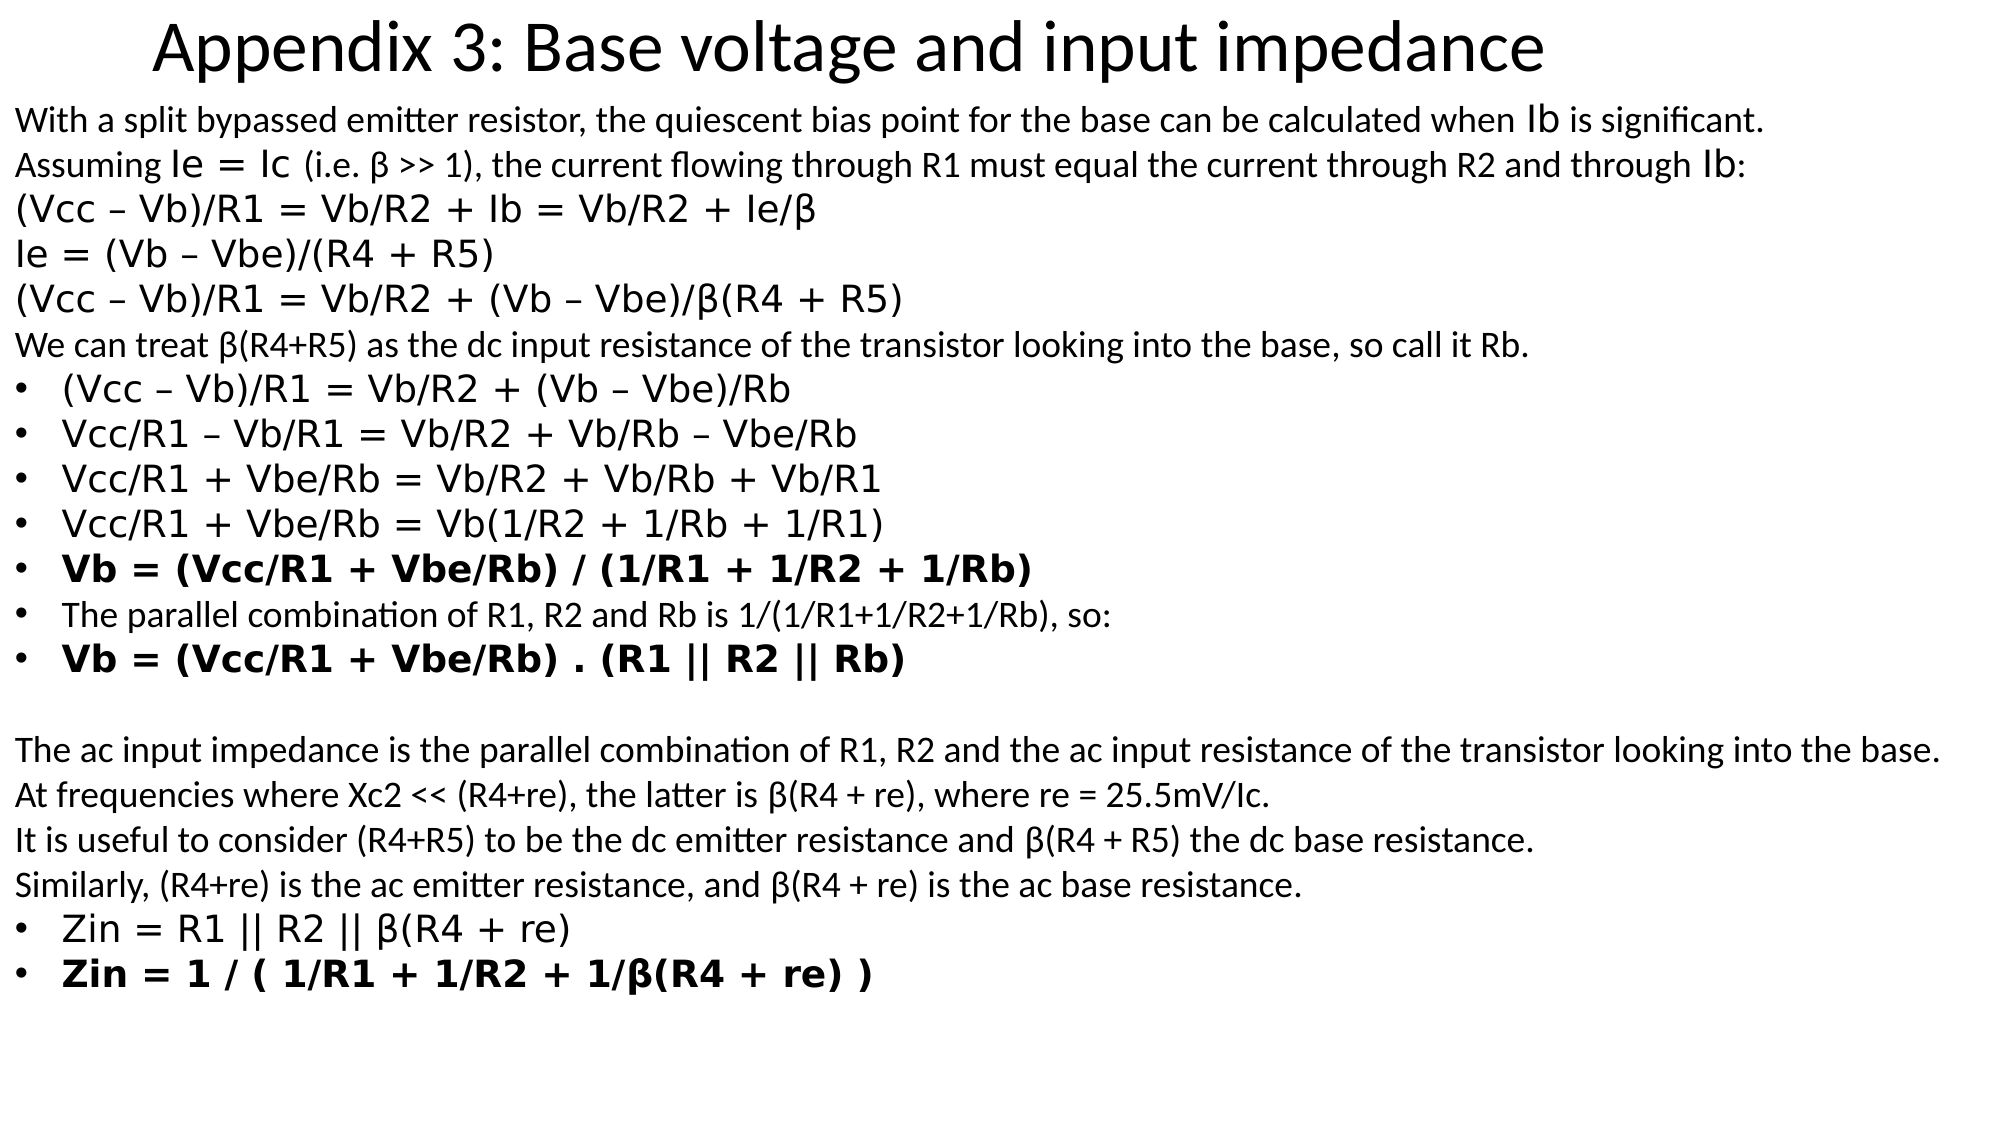

# Appendix 3: Base voltage and input impedance
With a split bypassed emitter resistor, the quiescent bias point for the base can be calculated when Ib is significant.
Assuming Ie = Ic (i.e. β >> 1), the current flowing through R1 must equal the current through R2 and through Ib:
(Vcc – Vb)/R1 = Vb/R2 + Ib = Vb/R2 + Ie/β
Ie = (Vb – Vbe)/(R4 + R5)
(Vcc – Vb)/R1 = Vb/R2 + (Vb – Vbe)/β(R4 + R5)
We can treat β(R4+R5) as the dc input resistance of the transistor looking into the base, so call it Rb.
(Vcc – Vb)/R1 = Vb/R2 + (Vb – Vbe)/Rb
Vcc/R1 – Vb/R1 = Vb/R2 + Vb/Rb – Vbe/Rb
Vcc/R1 + Vbe/Rb = Vb/R2 + Vb/Rb + Vb/R1
Vcc/R1 + Vbe/Rb = Vb(1/R2 + 1/Rb + 1/R1)
Vb = (Vcc/R1 + Vbe/Rb) / (1/R1 + 1/R2 + 1/Rb)
The parallel combination of R1, R2 and Rb is 1/(1/R1+1/R2+1/Rb), so:
Vb = (Vcc/R1 + Vbe/Rb) . (R1 || R2 || Rb)

The ac input impedance is the parallel combination of R1, R2 and the ac input resistance of the transistor looking into the base.
At frequencies where Xc2 << (R4+re), the latter is β(R4 + re), where re = 25.5mV/Ic.
It is useful to consider (R4+R5) to be the dc emitter resistance and β(R4 + R5) the dc base resistance.
Similarly, (R4+re) is the ac emitter resistance, and β(R4 + re) is the ac base resistance.
Zin = R1 || R2 || β(R4 + re)
Zin = 1 / ( 1/R1 + 1/R2 + 1/β(R4 + re) )